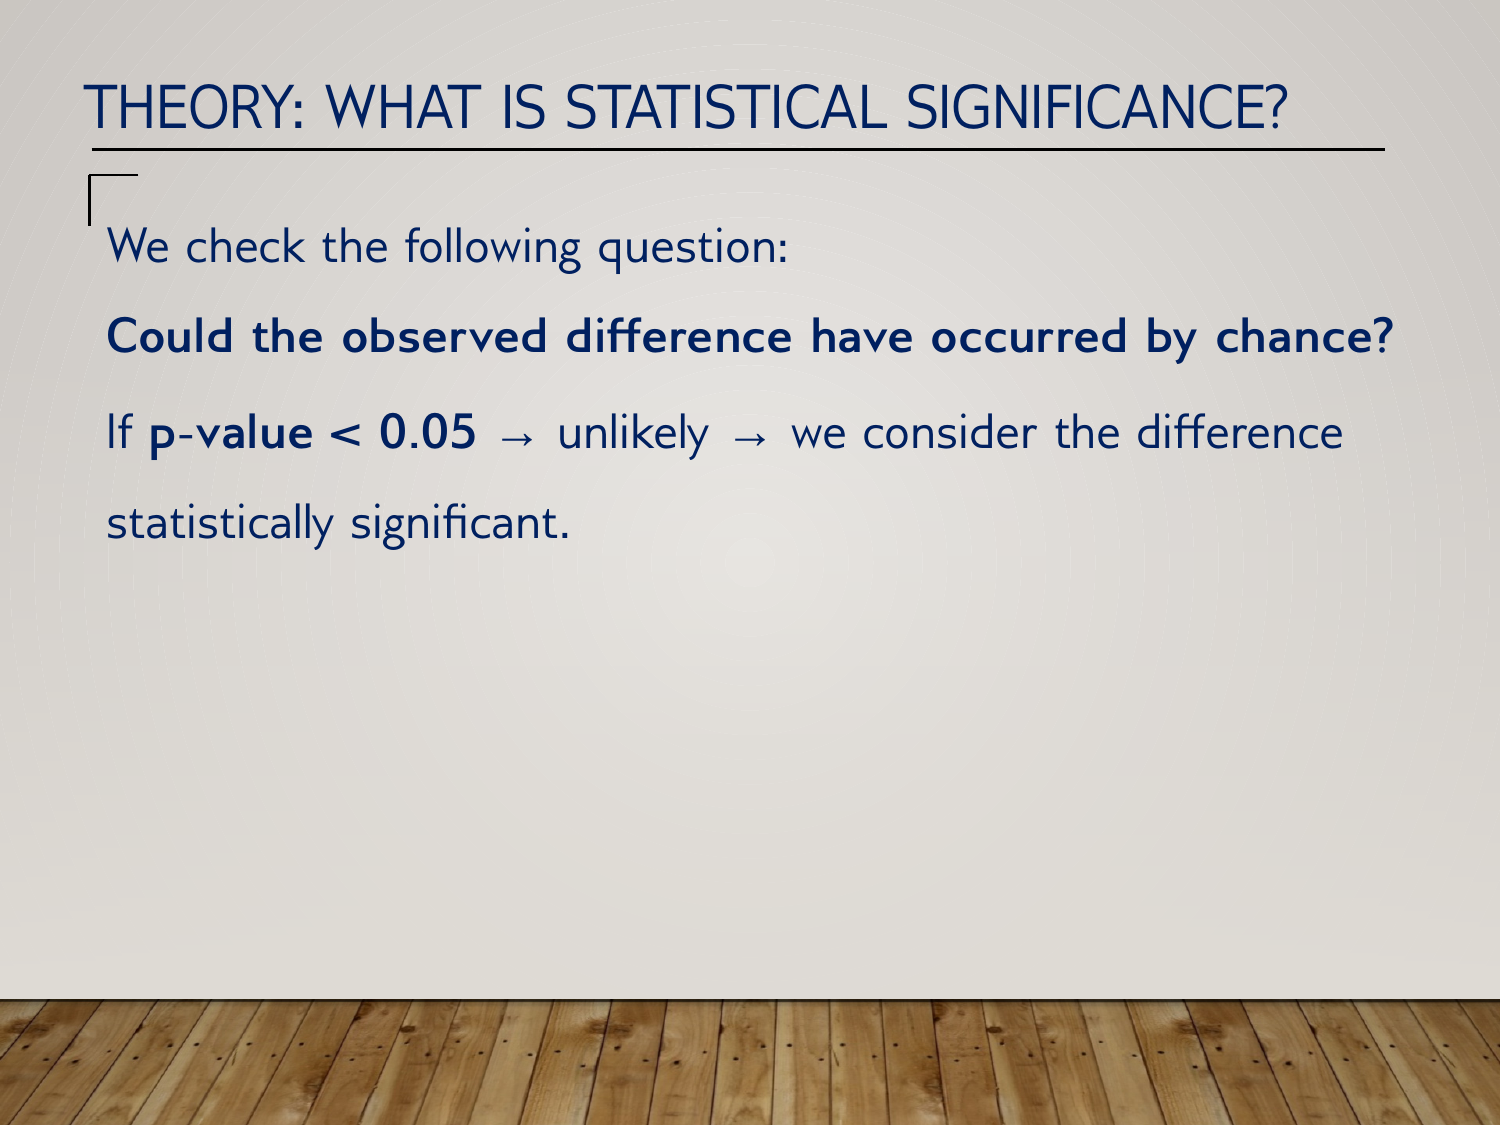

Theory: What Is Statistical Significance?
We check the following question:
Could the observed difference have occurred by chance?
If p-value < 0.05 → unlikely → we consider the difference statistically significant.